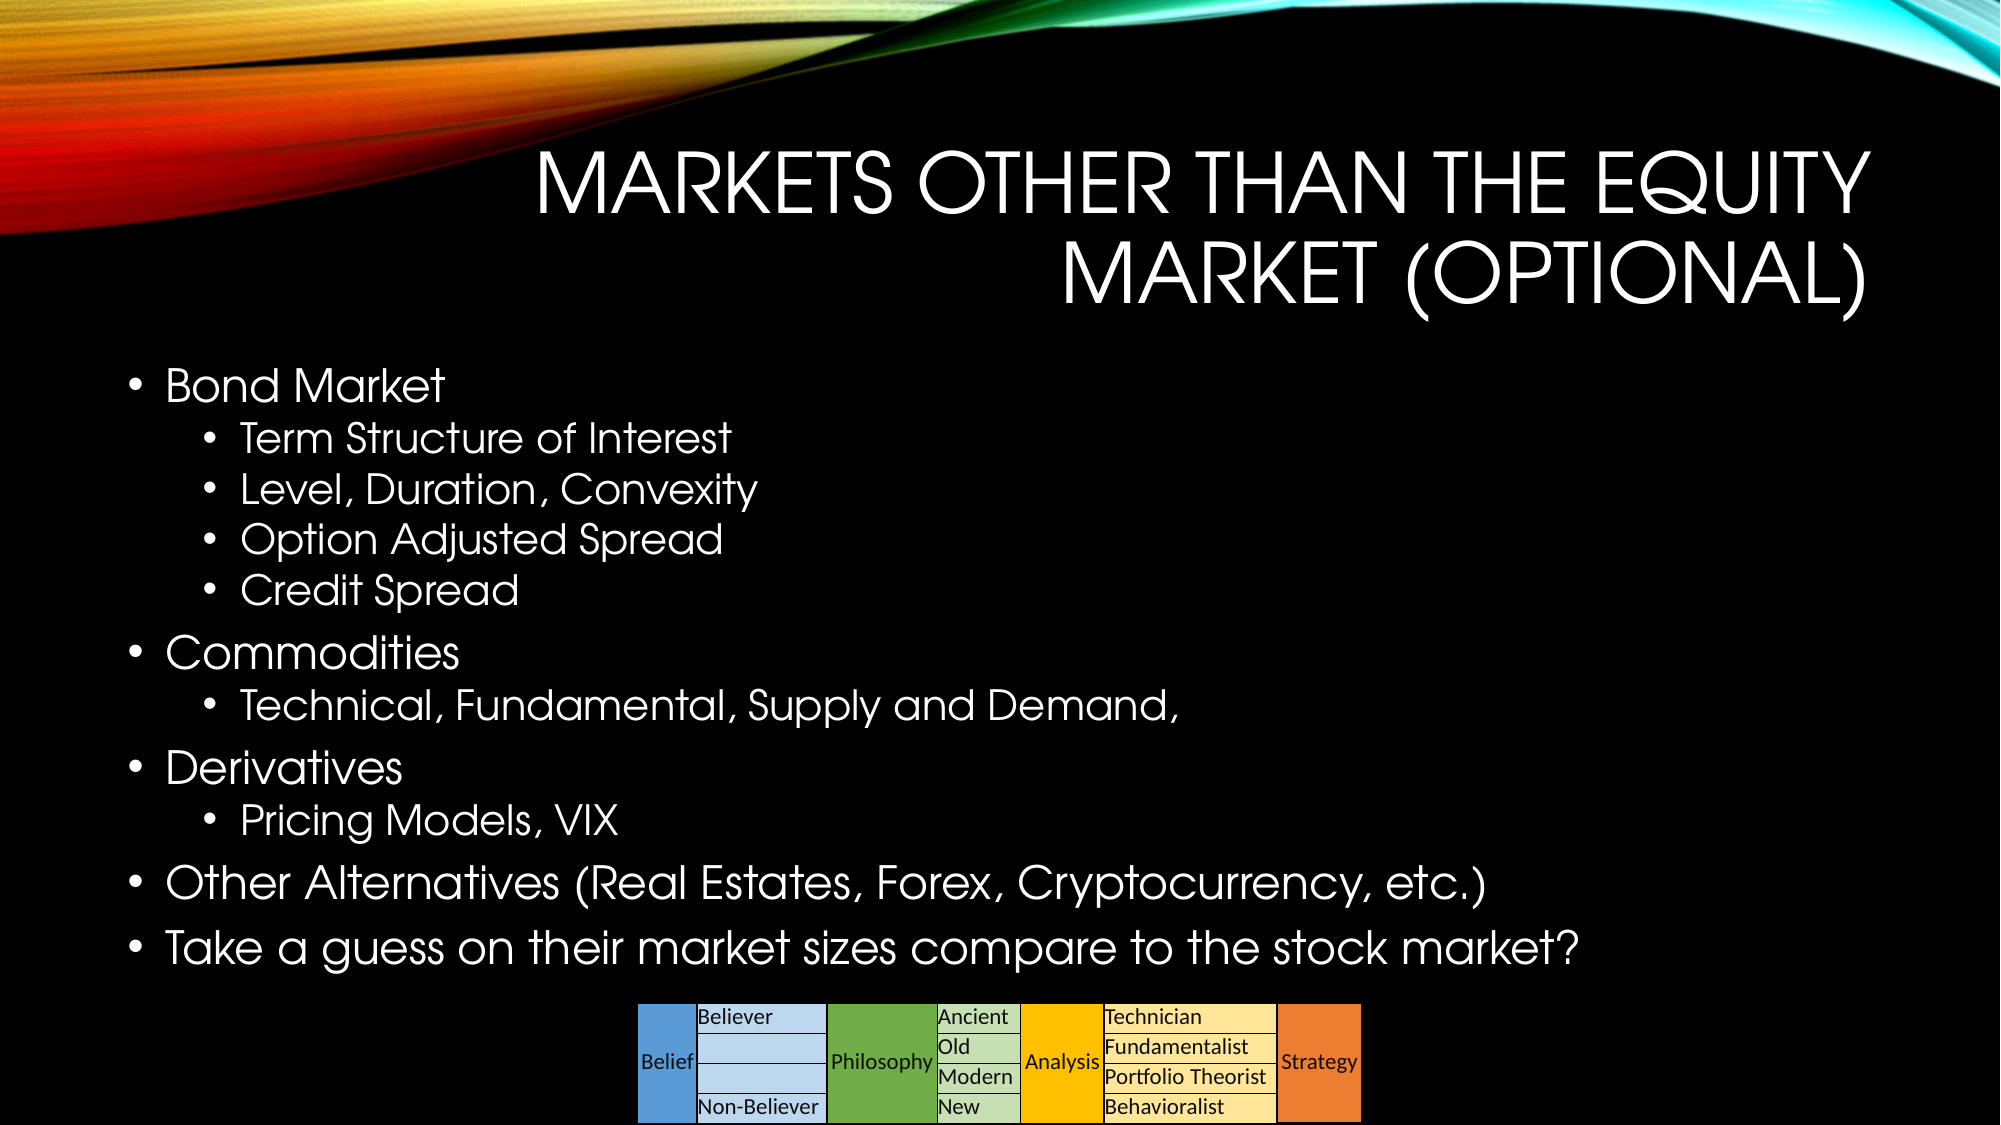

# MARKETS OTHER THAN THE EQUITY MARKET (OPTIONAL)
Bond Market
Term Structure of Interest
Level, Duration, Convexity
Option Adjusted Spread
Credit Spread
Commodities
Technical, Fundamental, Supply and Demand,
Derivatives
Pricing Models, VIX
Other Alternatives (Real Estates, Forex, Cryptocurrency, etc.)
Take a guess on their market sizes compare to the stock market?

| Belief | Believer | Philosophy | Ancient | Analysis | Technician | Strategy |
| --- | --- | --- | --- | --- | --- | --- |
|  |  |  | Old |  | Fundamentalist |  |
|  |  |  | Modern |  | Portfolio Theorist |  |
|  | Non-Believer |  | New |  | Behavioralist |  |